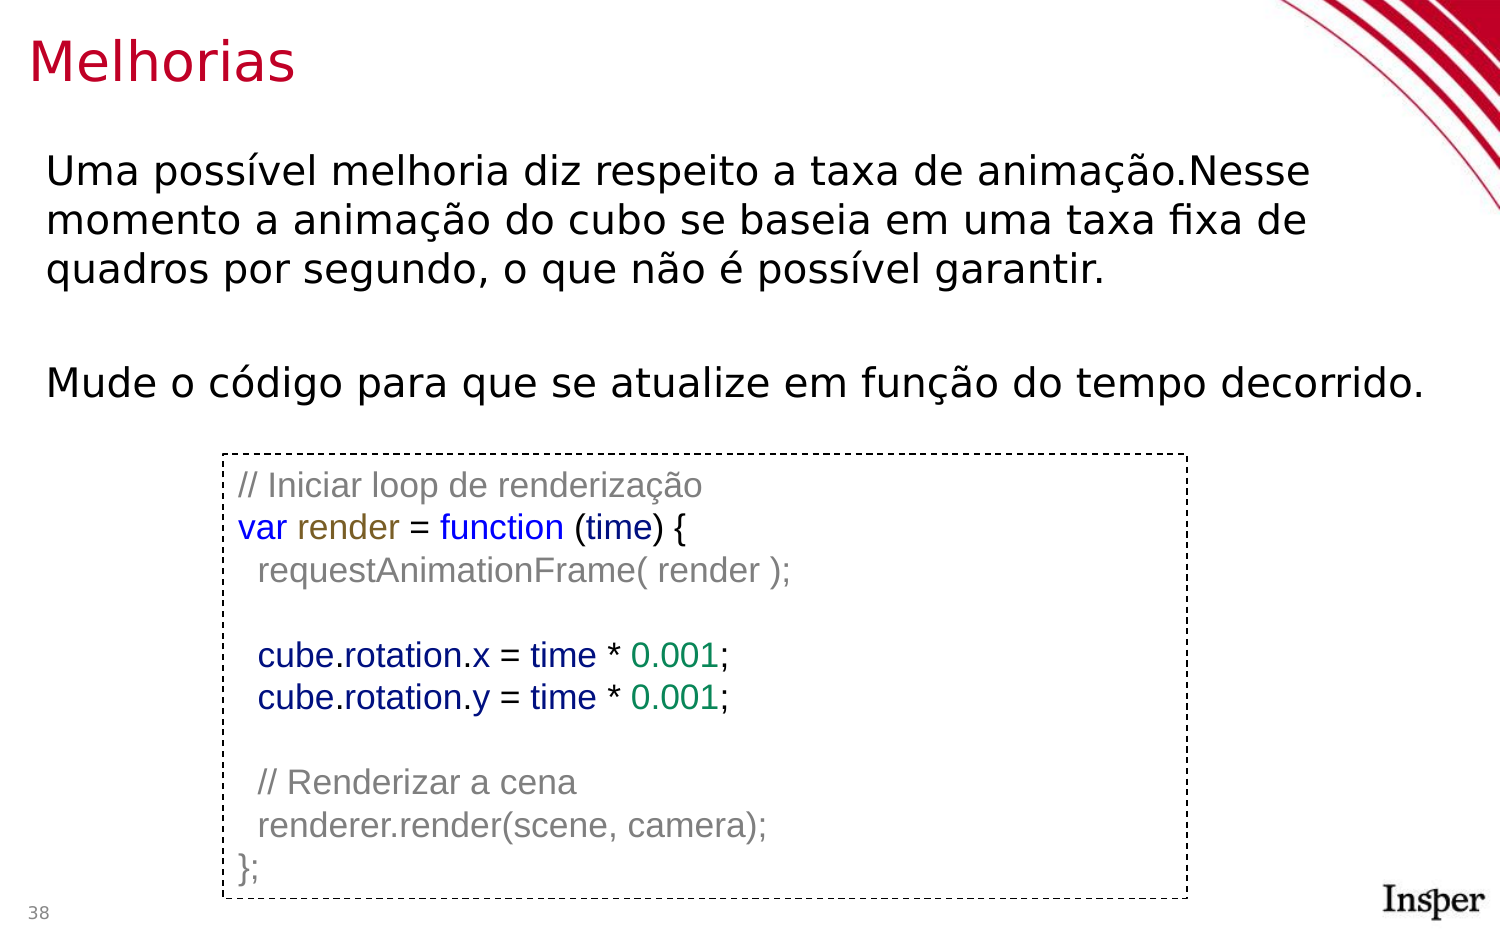

# Melhorias
Uma possível melhoria diz respeito a taxa de animação.Nesse momento a animação do cubo se baseia em uma taxa fixa de quadros por segundo, o que não é possível garantir.

Mude o código para que se atualize em função do tempo decorrido.
// Iniciar loop de renderização
var render = function (time) {
  requestAnimationFrame( render );
  cube.rotation.x = time * 0.001;
  cube.rotation.y = time * 0.001;
  // Renderizar a cena
  renderer.render(scene, camera);
};
38